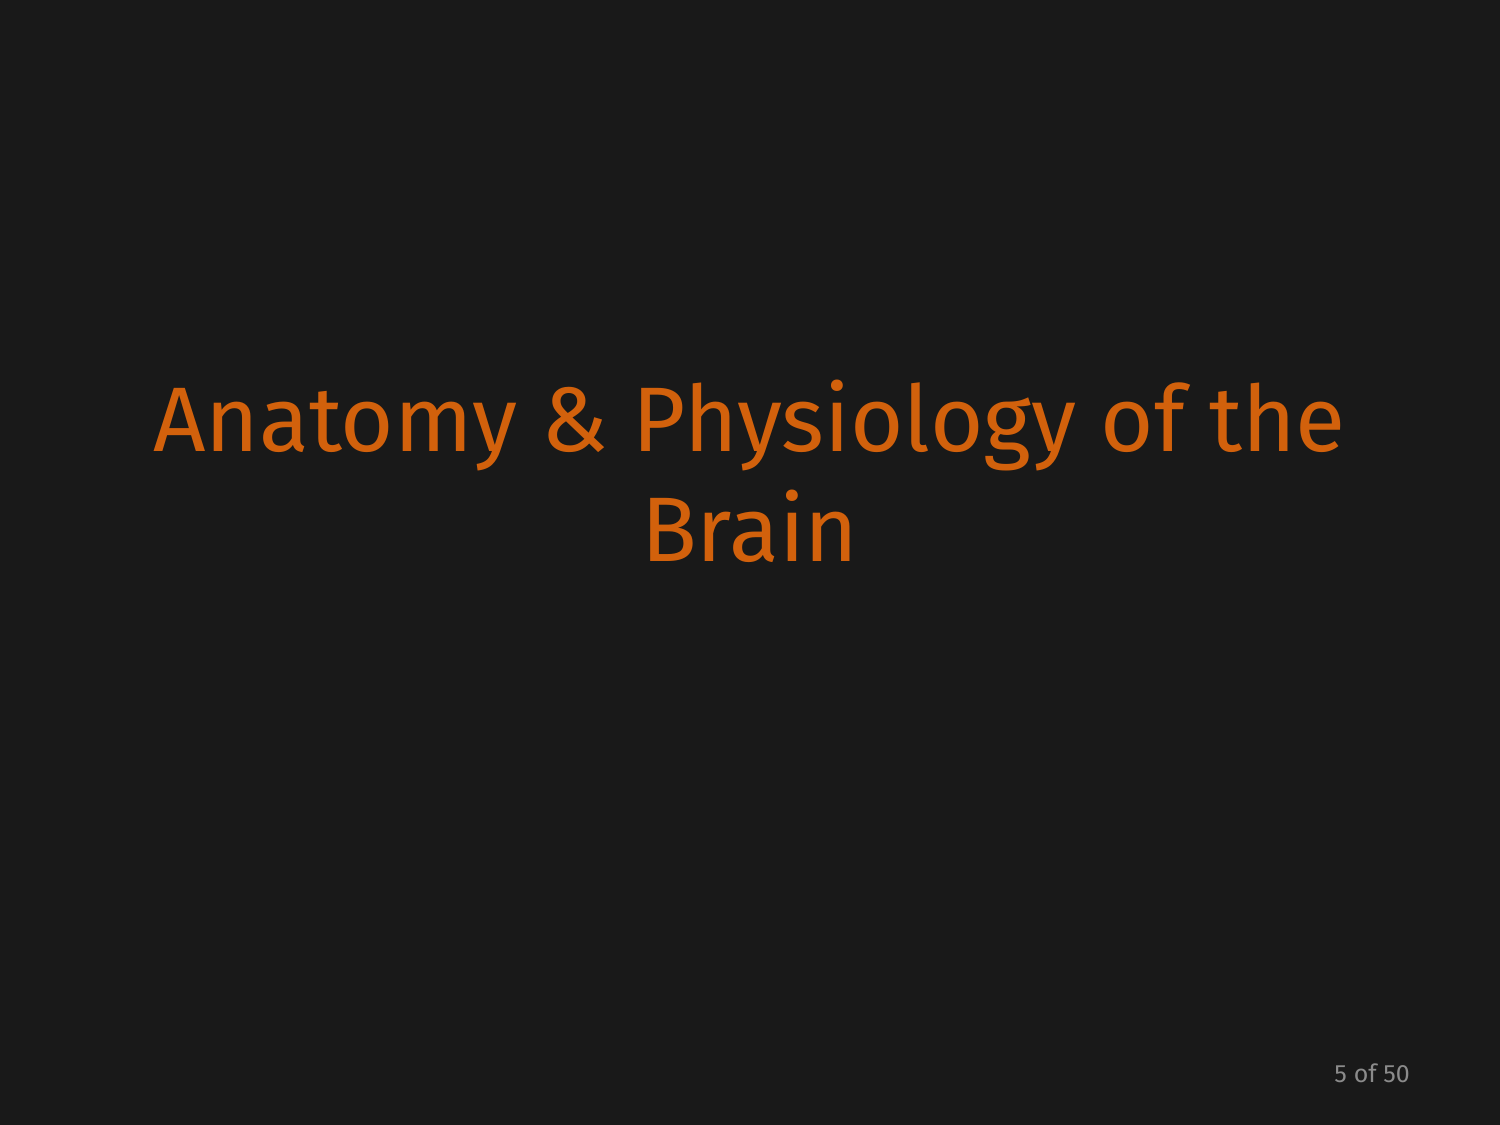

# Anatomy & Physiology of the Brain

5 of 50